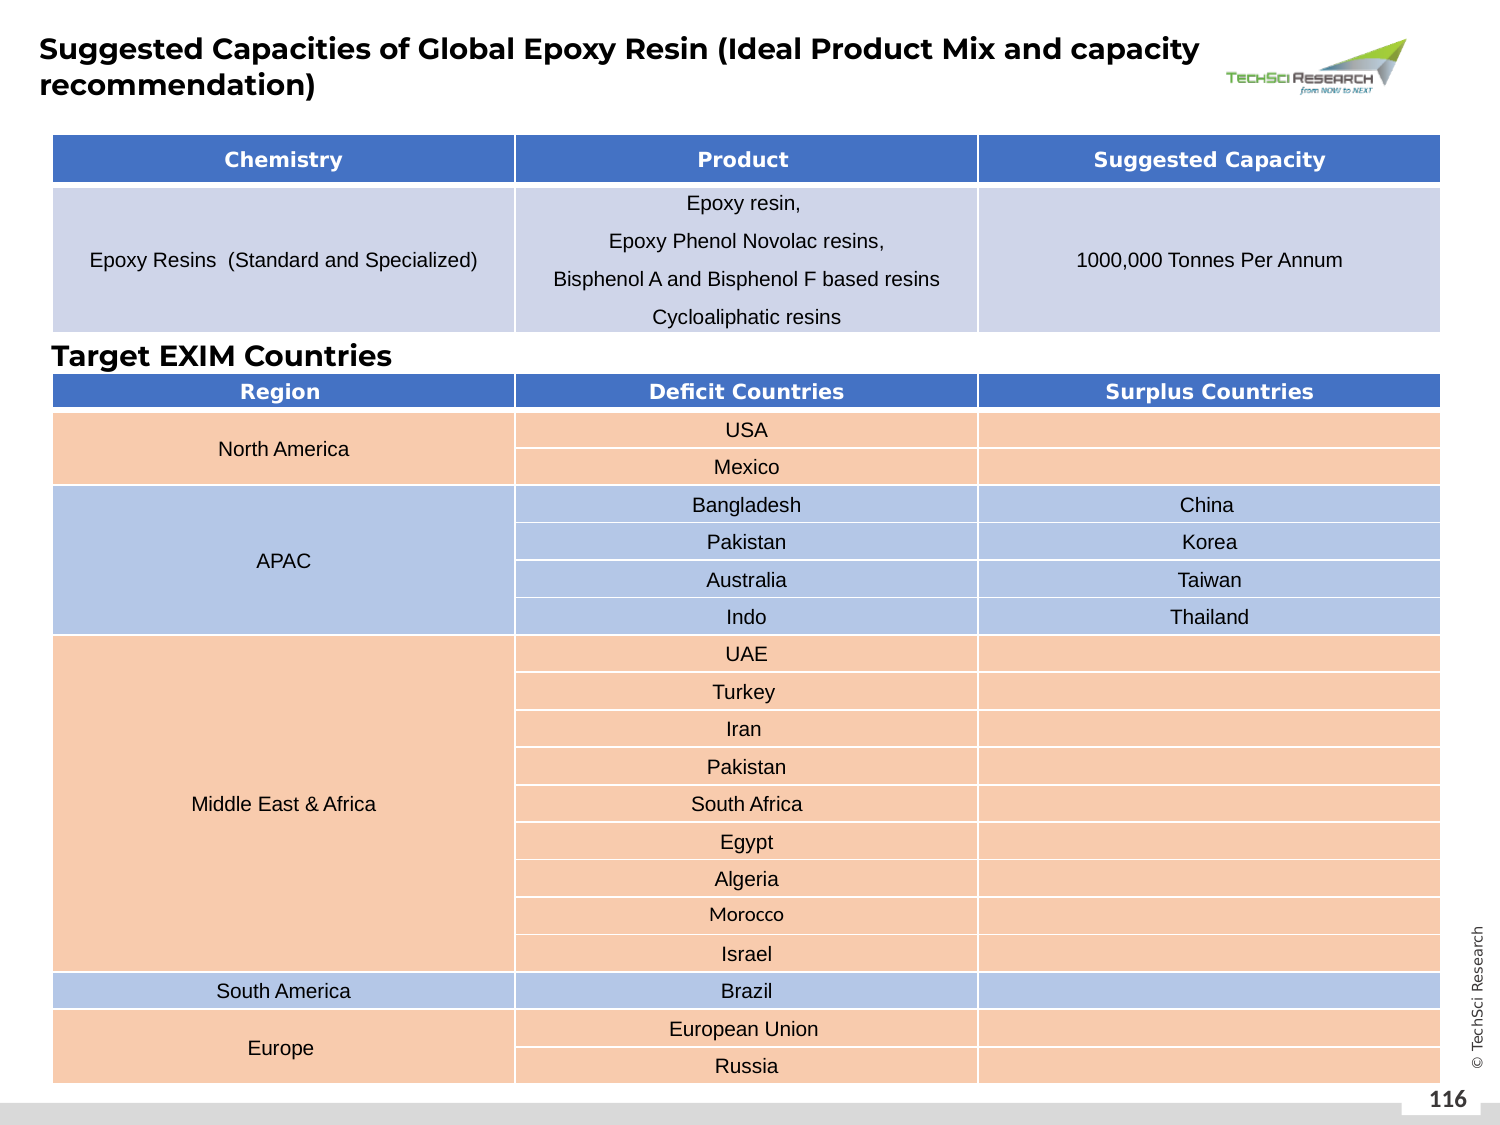

Suggested Capacities of Global Epoxy Resin (Ideal Product Mix and capacity recommendation)
| Chemistry | Product | Suggested Capacity |
| --- | --- | --- |
| Epoxy Resins (Standard and Specialized) | Epoxy resin, Epoxy Phenol Novolac resins, Bisphenol A and Bisphenol F based resins Cycloaliphatic resins | 1000,000 Tonnes Per Annum |
Target EXIM Countries
| Region | Deficit Countries | Surplus Countries |
| --- | --- | --- |
| North America | USA |  |
|  | Mexico |  |
| APAC | Bangladesh | China |
|  | Pakistan | Korea |
|  | Australia | Taiwan |
|  | Indo | Thailand |
| Middle East & Africa | UAE |  |
|  | Turkey |  |
|  | Iran |  |
|  | Pakistan |  |
|  | South Africa |  |
|  | Egypt |  |
|  | Algeria |  |
|  | Morocco |  |
|  | Israel |  |
| South America | Brazil |  |
| Europe | European Union |  |
|  | Russia |  |